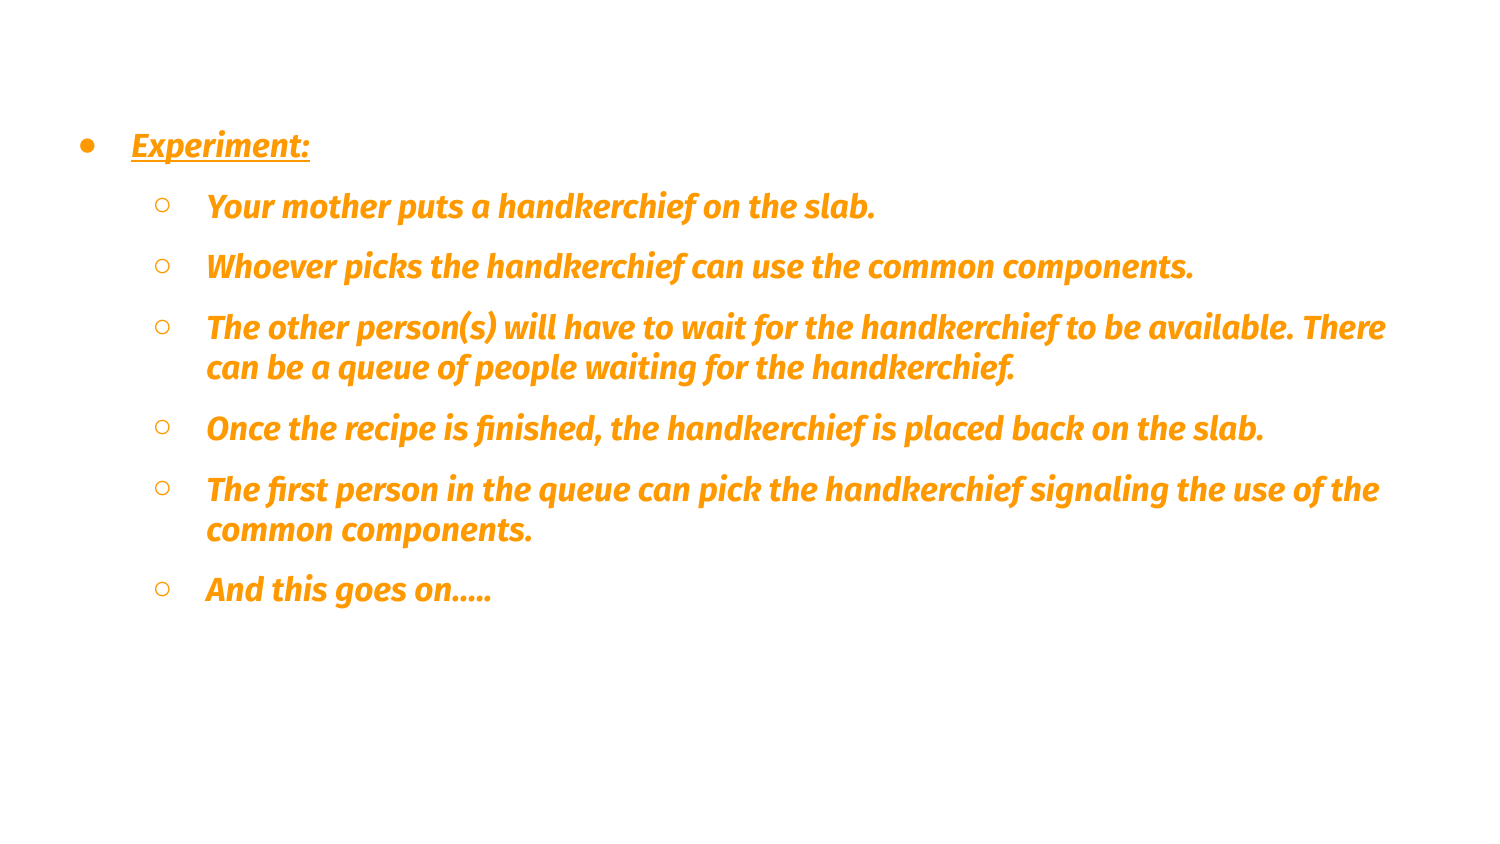

Experiment:
Your mother puts a handkerchief on the slab.
Whoever picks the handkerchief can use the common components.
The other person(s) will have to wait for the handkerchief to be available. There can be a queue of people waiting for the handkerchief.
Once the recipe is finished, the handkerchief is placed back on the slab.
The first person in the queue can pick the handkerchief signaling the use of the common components.
And this goes on…..